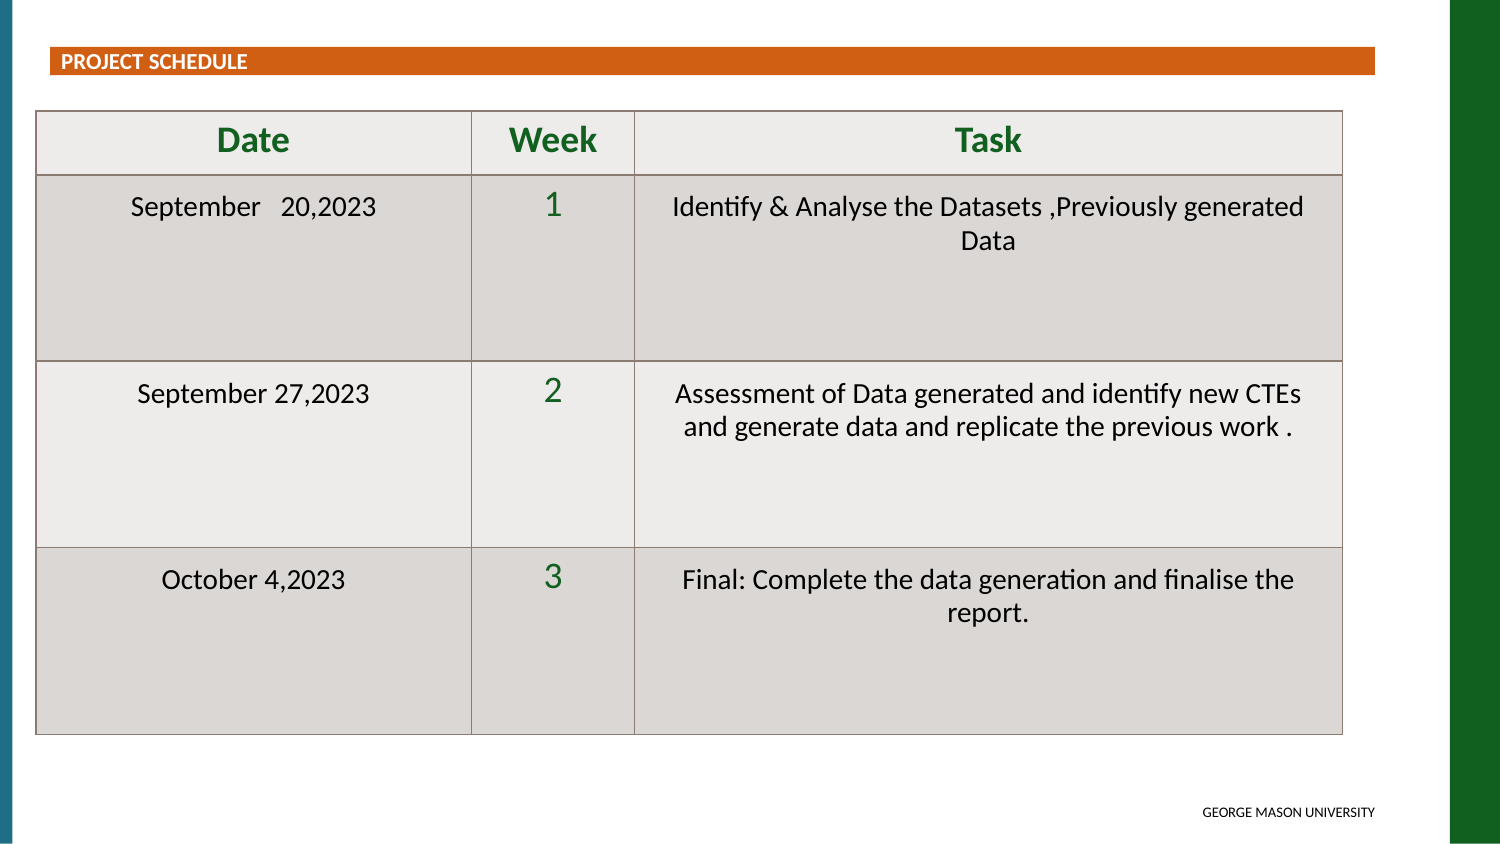

PROJECT SCHEDULE
| Date | Week | Task |
| --- | --- | --- |
| September 20,2023 | 1 | Identify & Analyse the Datasets ,Previously generated Data |
| September 27,2023 | 2 | Assessment of Data generated and identify new CTEs and generate data and replicate the previous work . |
| October 4,2023 | 3 | Final: Complete the data generation and finalise the report. |